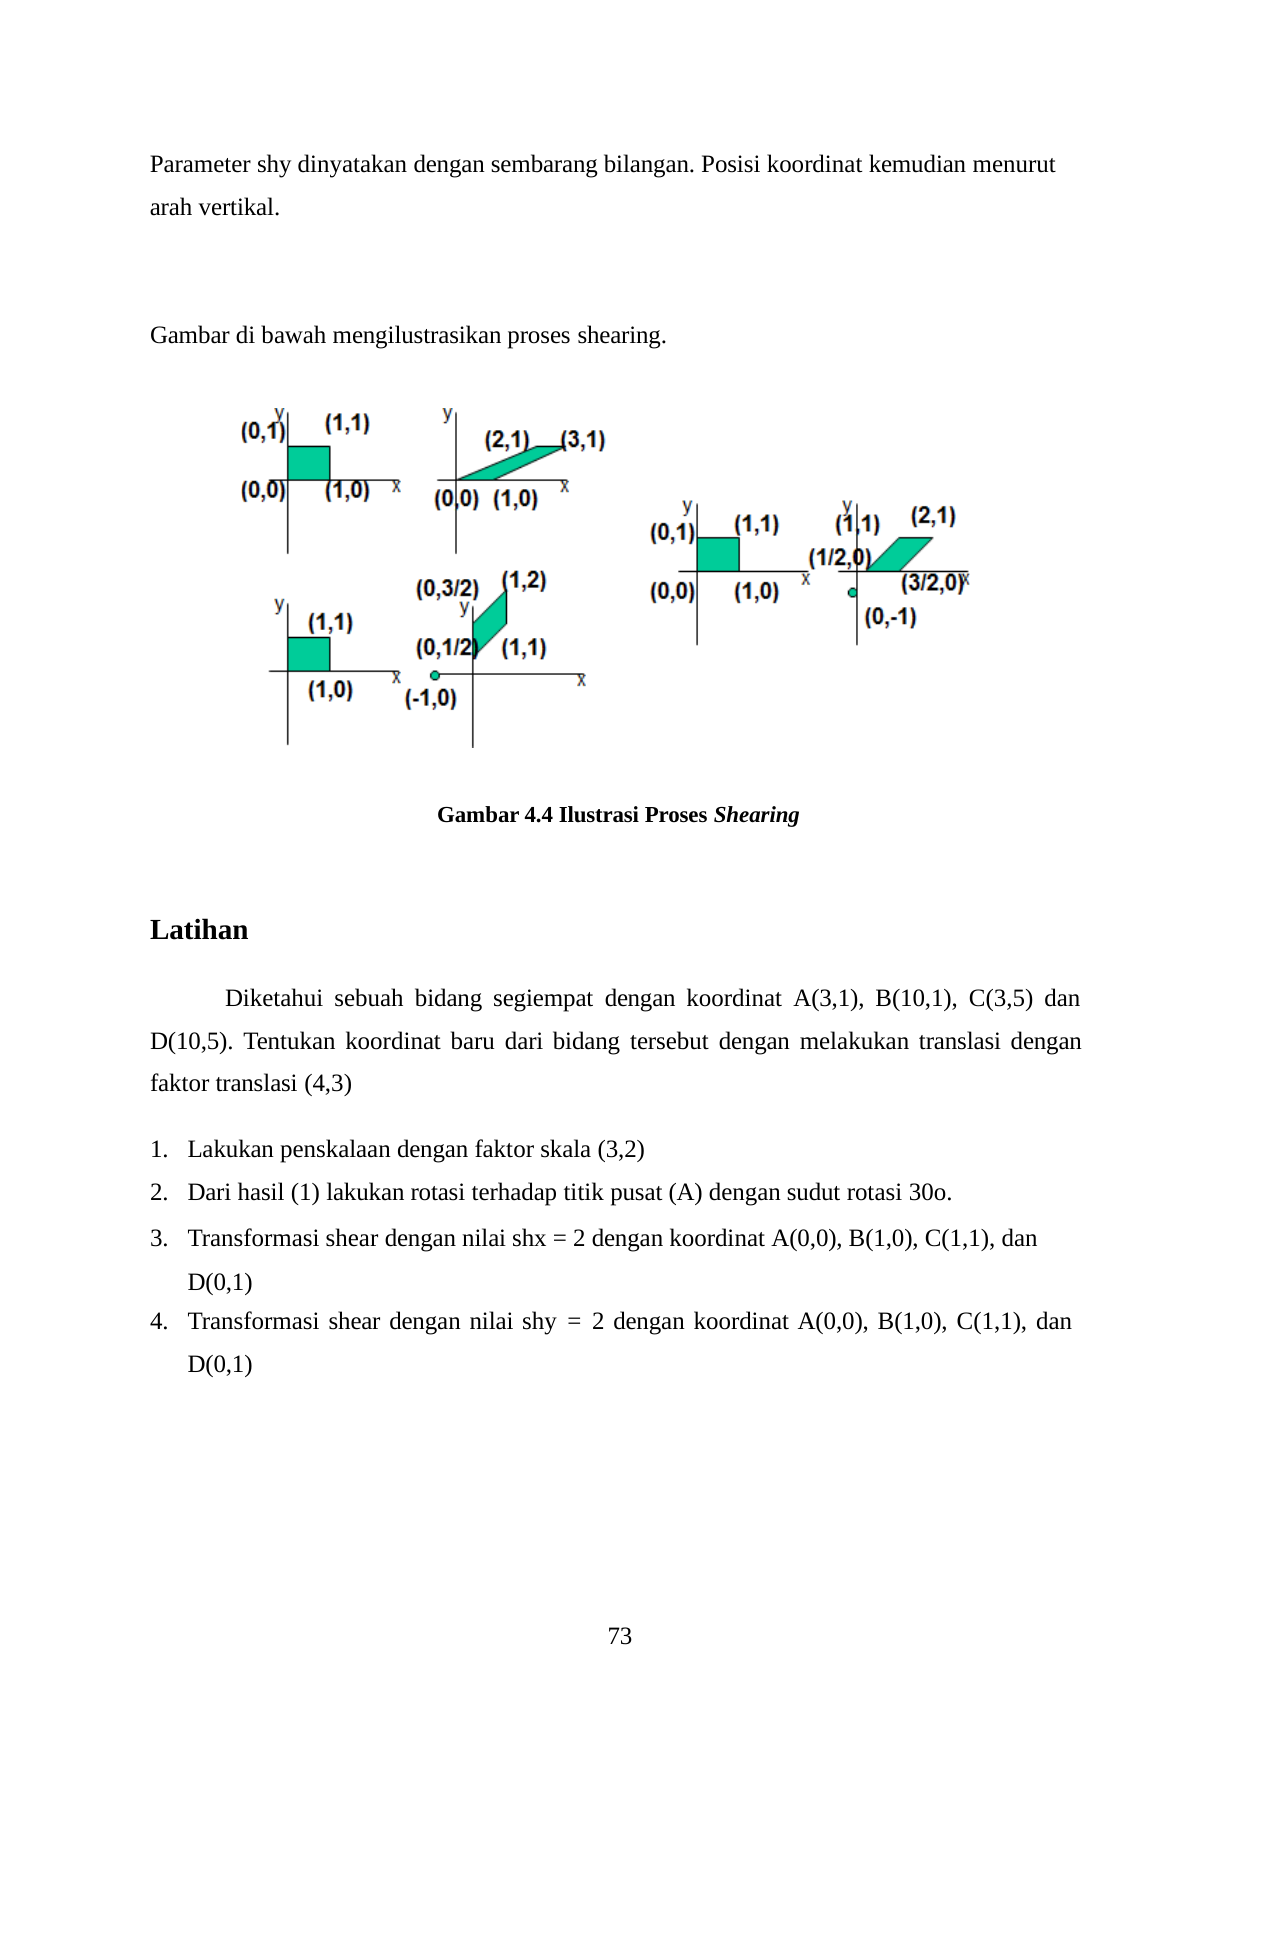

Parameter shy dinyatakan dengan sembarang bilangan. Posisi koordinat kemudian menurut  arah vertikal.
Gambar di bawah mengilustrasikan proses shearing.

Gambar 4.4 Ilustrasi Proses Shearing
Latihan
Diketahui sebuah bidang segiempat dengan koordinat A(3,1), B(10,1), C(3,5) dan  D(10,5). Tentukan koordinat baru dari bidang tersebut dengan melakukan translasi dengan  faktor translasi (4,3)

Lakukan penskalaan dengan faktor skala (3,2)
Dari hasil (1) lakukan rotasi terhadap titik pusat (A) dengan sudut rotasi 30o.
Transformasi shear dengan nilai shx = 2 dengan koordinat A(0,0), B(1,0), C(1,1), dan  D(0,1)
Transformasi shear dengan nilai shy = 2 dengan koordinat A(0,0), B(1,0), C(1,1), dan
D(0,1)
73